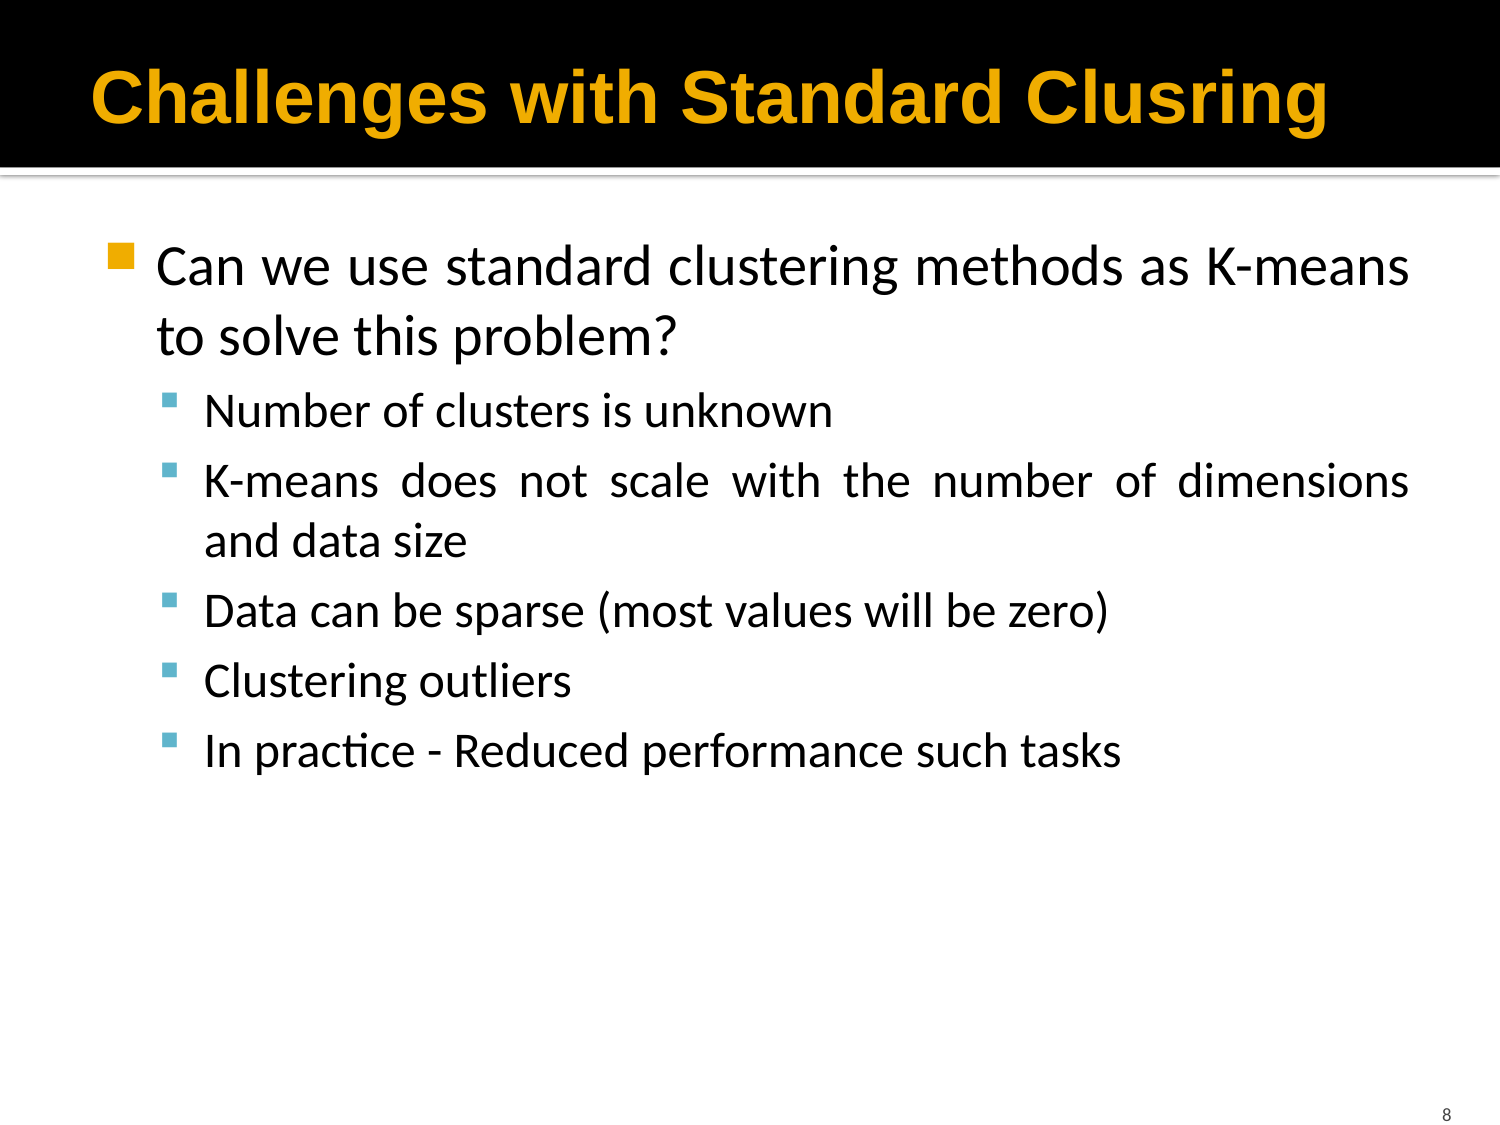

# Challenges with Standard Clusring
Can we use standard clustering methods as K-means to solve this problem?
Number of clusters is unknown
K-means does not scale with the number of dimensions and data size
Data can be sparse (most values will be zero)
Clustering outliers
In practice - Reduced performance such tasks

8